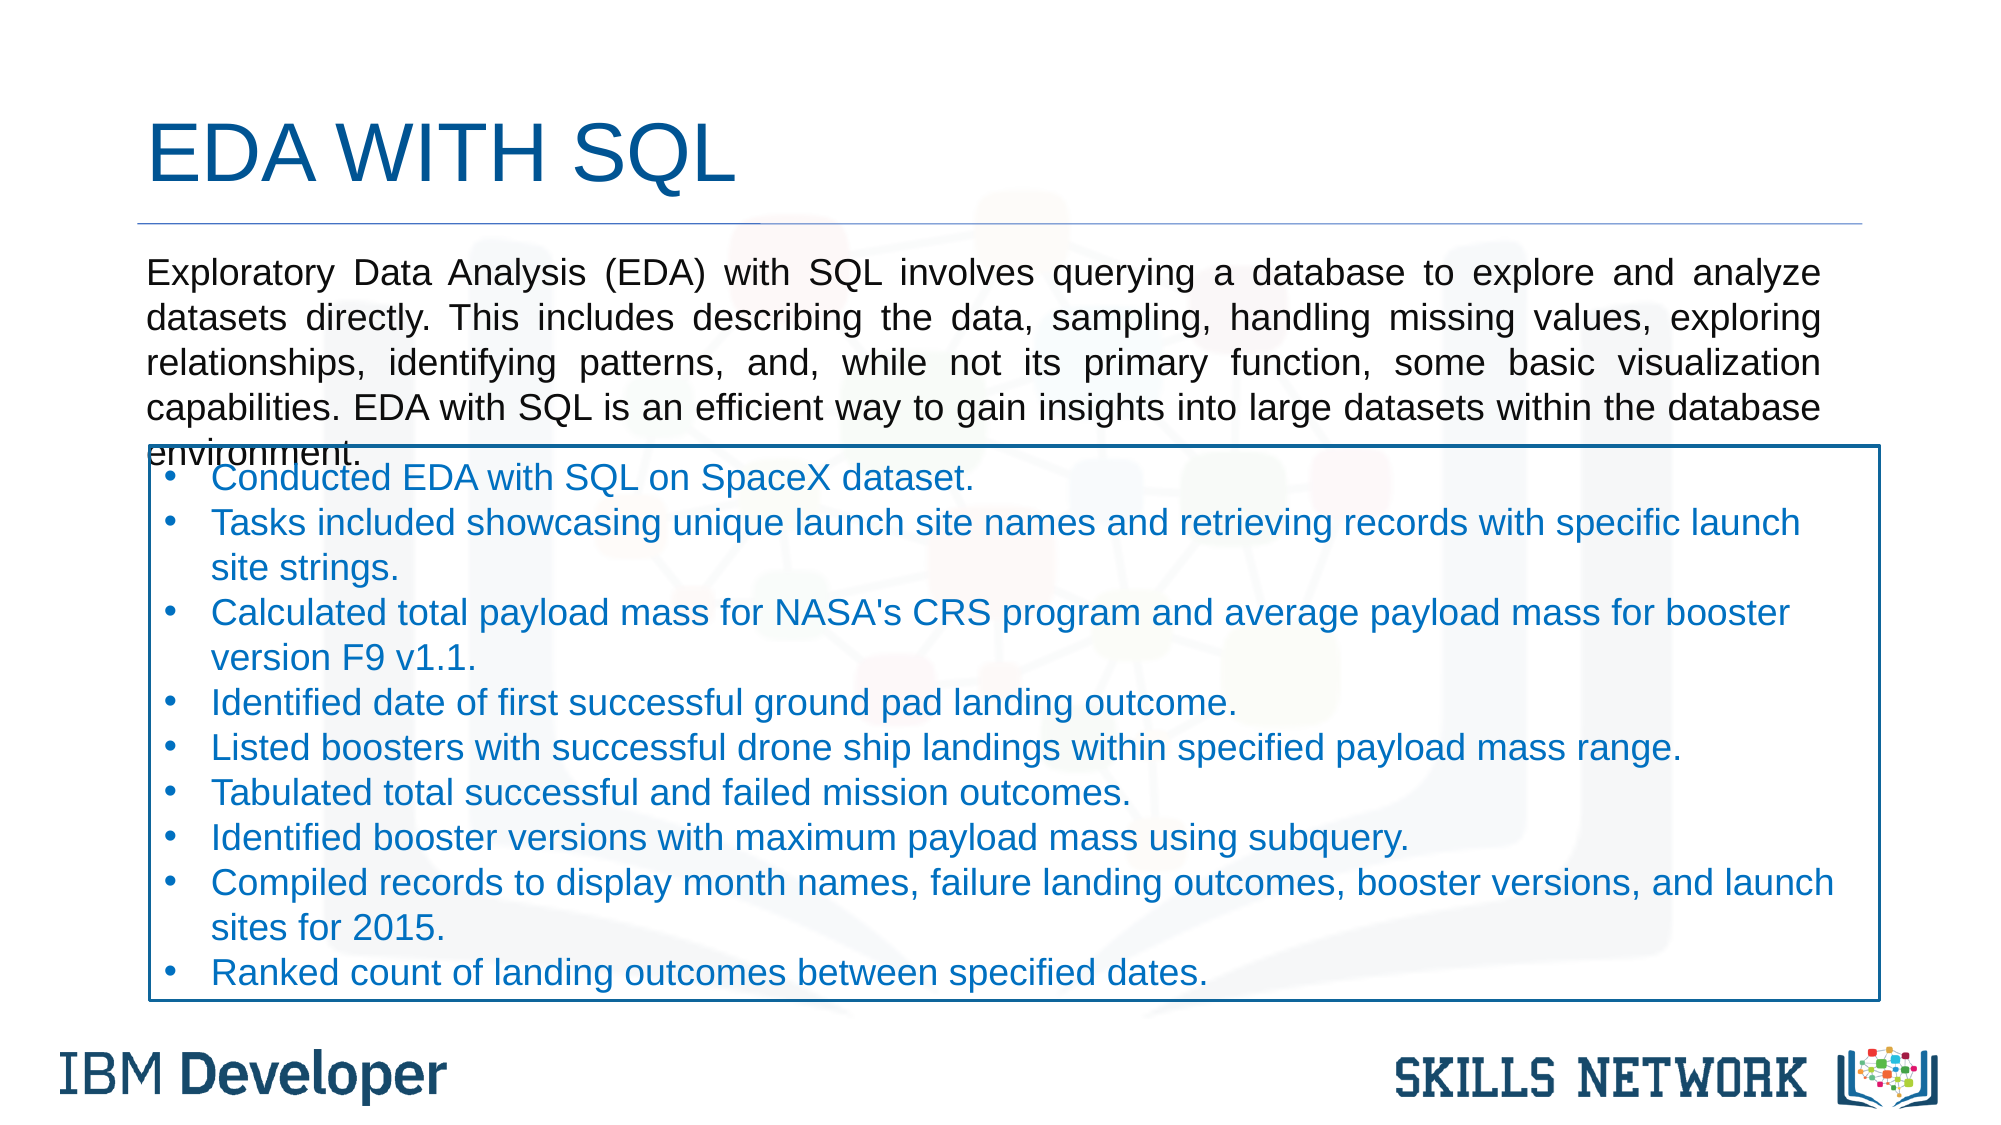

# EDA WITH SQL
Exploratory Data Analysis (EDA) with SQL involves querying a database to explore and analyze datasets directly. This includes describing the data, sampling, handling missing values, exploring relationships, identifying patterns, and, while not its primary function, some basic visualization capabilities. EDA with SQL is an efficient way to gain insights into large datasets within the database environment.
Conducted EDA with SQL on SpaceX dataset.
Tasks included showcasing unique launch site names and retrieving records with specific launch site strings.
Calculated total payload mass for NASA's CRS program and average payload mass for booster version F9 v1.1.
Identified date of first successful ground pad landing outcome.
Listed boosters with successful drone ship landings within specified payload mass range.
Tabulated total successful and failed mission outcomes.
Identified booster versions with maximum payload mass using subquery.
Compiled records to display month names, failure landing outcomes, booster versions, and launch sites for 2015.
Ranked count of landing outcomes between specified dates.